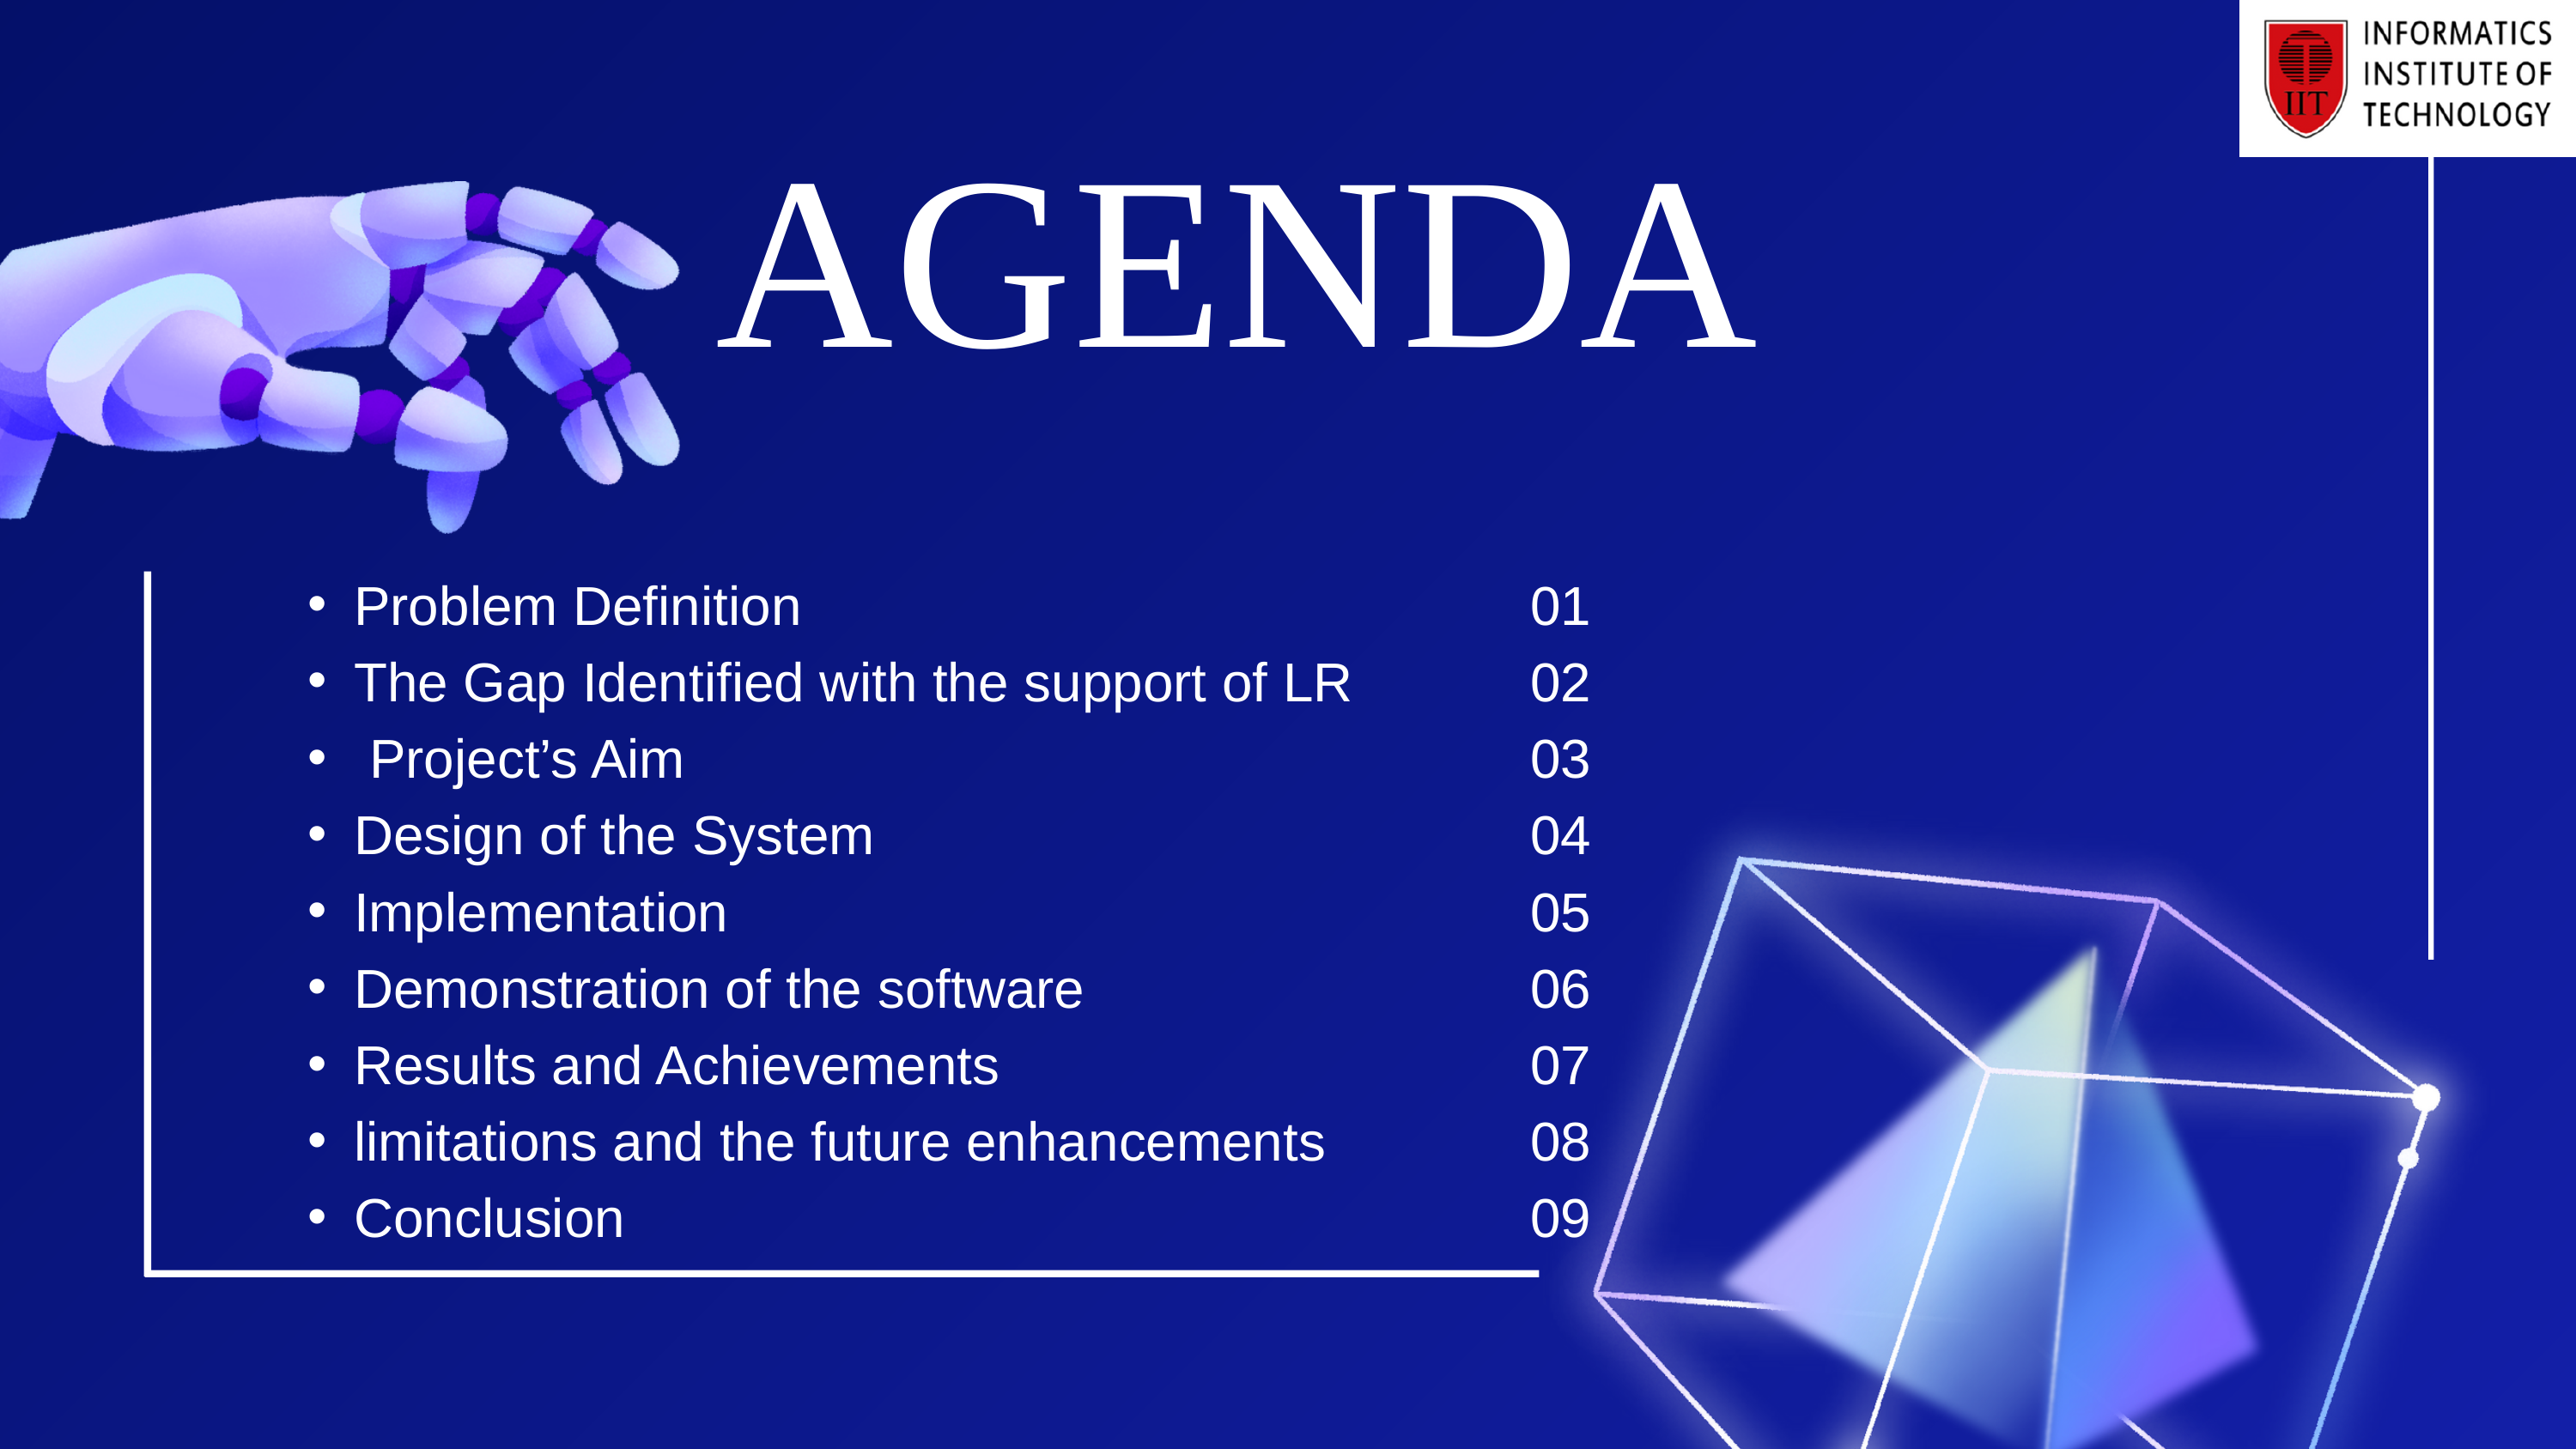

AGENDA

Problem Definition
The Gap Identified with the support of LR
 Project’s Aim
Design of the System
Implementation
Demonstration of the software
Results and Achievements
limitations and the future enhancements
Conclusion
01
02
03
04
05
06
07
08
09